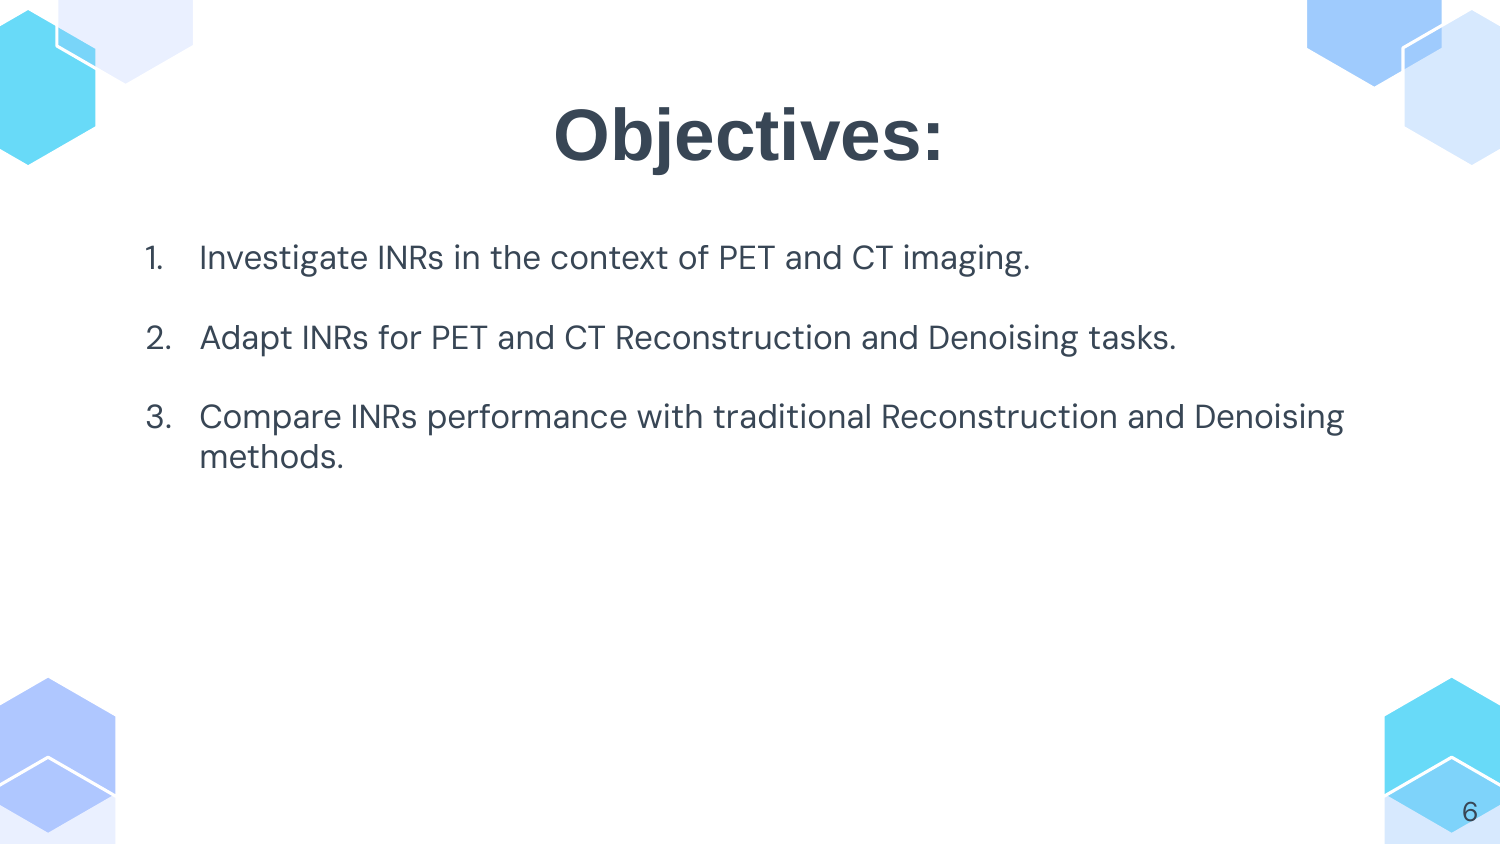

# Objectives:
Investigate INRs in the context of PET and CT imaging.

Adapt INRs for PET and CT Reconstruction and Denoising tasks.

Compare INRs performance with traditional Reconstruction and Denoising methods.

6